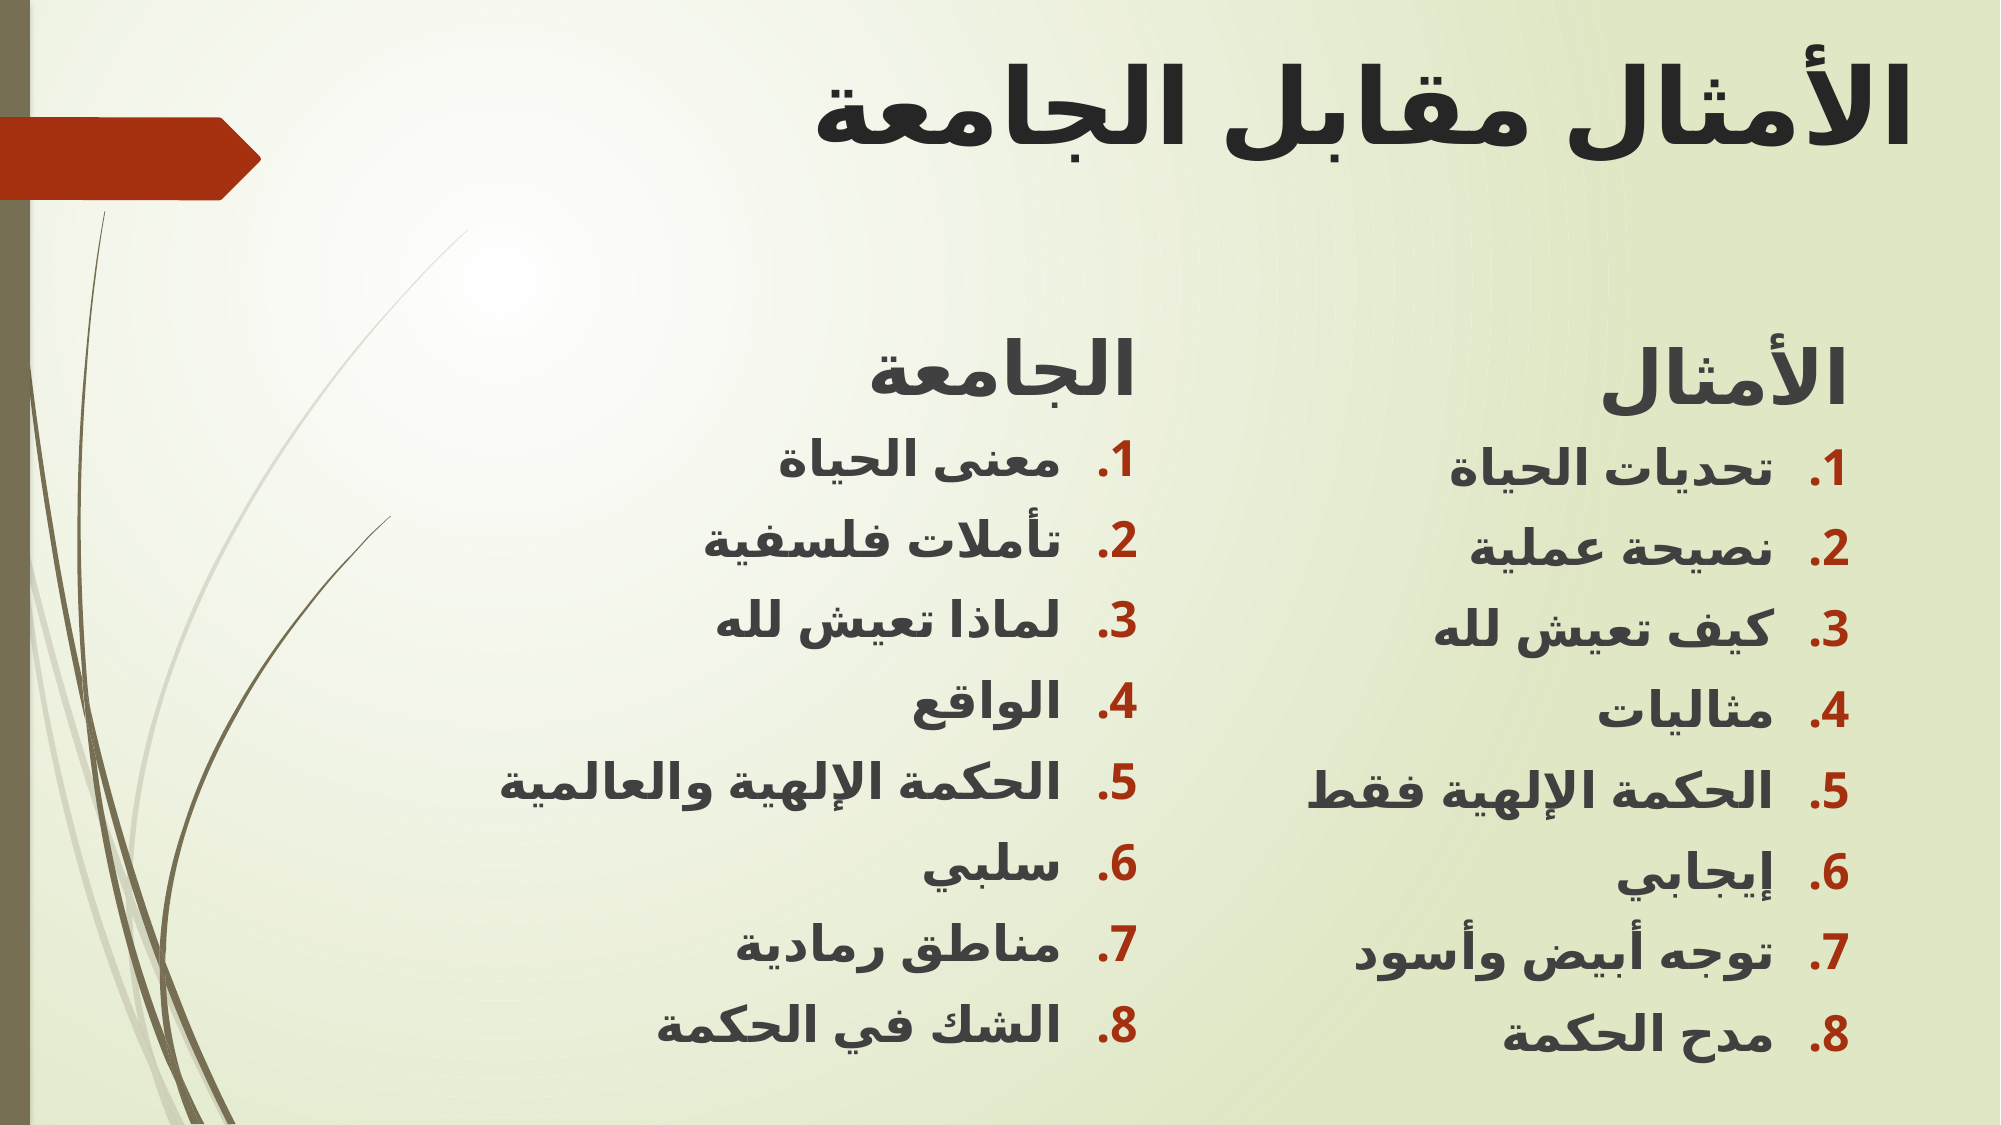

# الأمثال مقابل الجامعة
الجامعة
الأمثال
معنى الحياة
تأملات فلسفية
لماذا تعيش لله
الواقع
الحكمة الإلهية والعالمية
سلبي
مناطق رمادية
الشك في الحكمة
تحديات الحياة
نصيحة عملية
كيف تعيش لله
مثاليات
الحكمة الإلهية فقط
إيجابي
توجه أبيض وأسود
مدح الحكمة